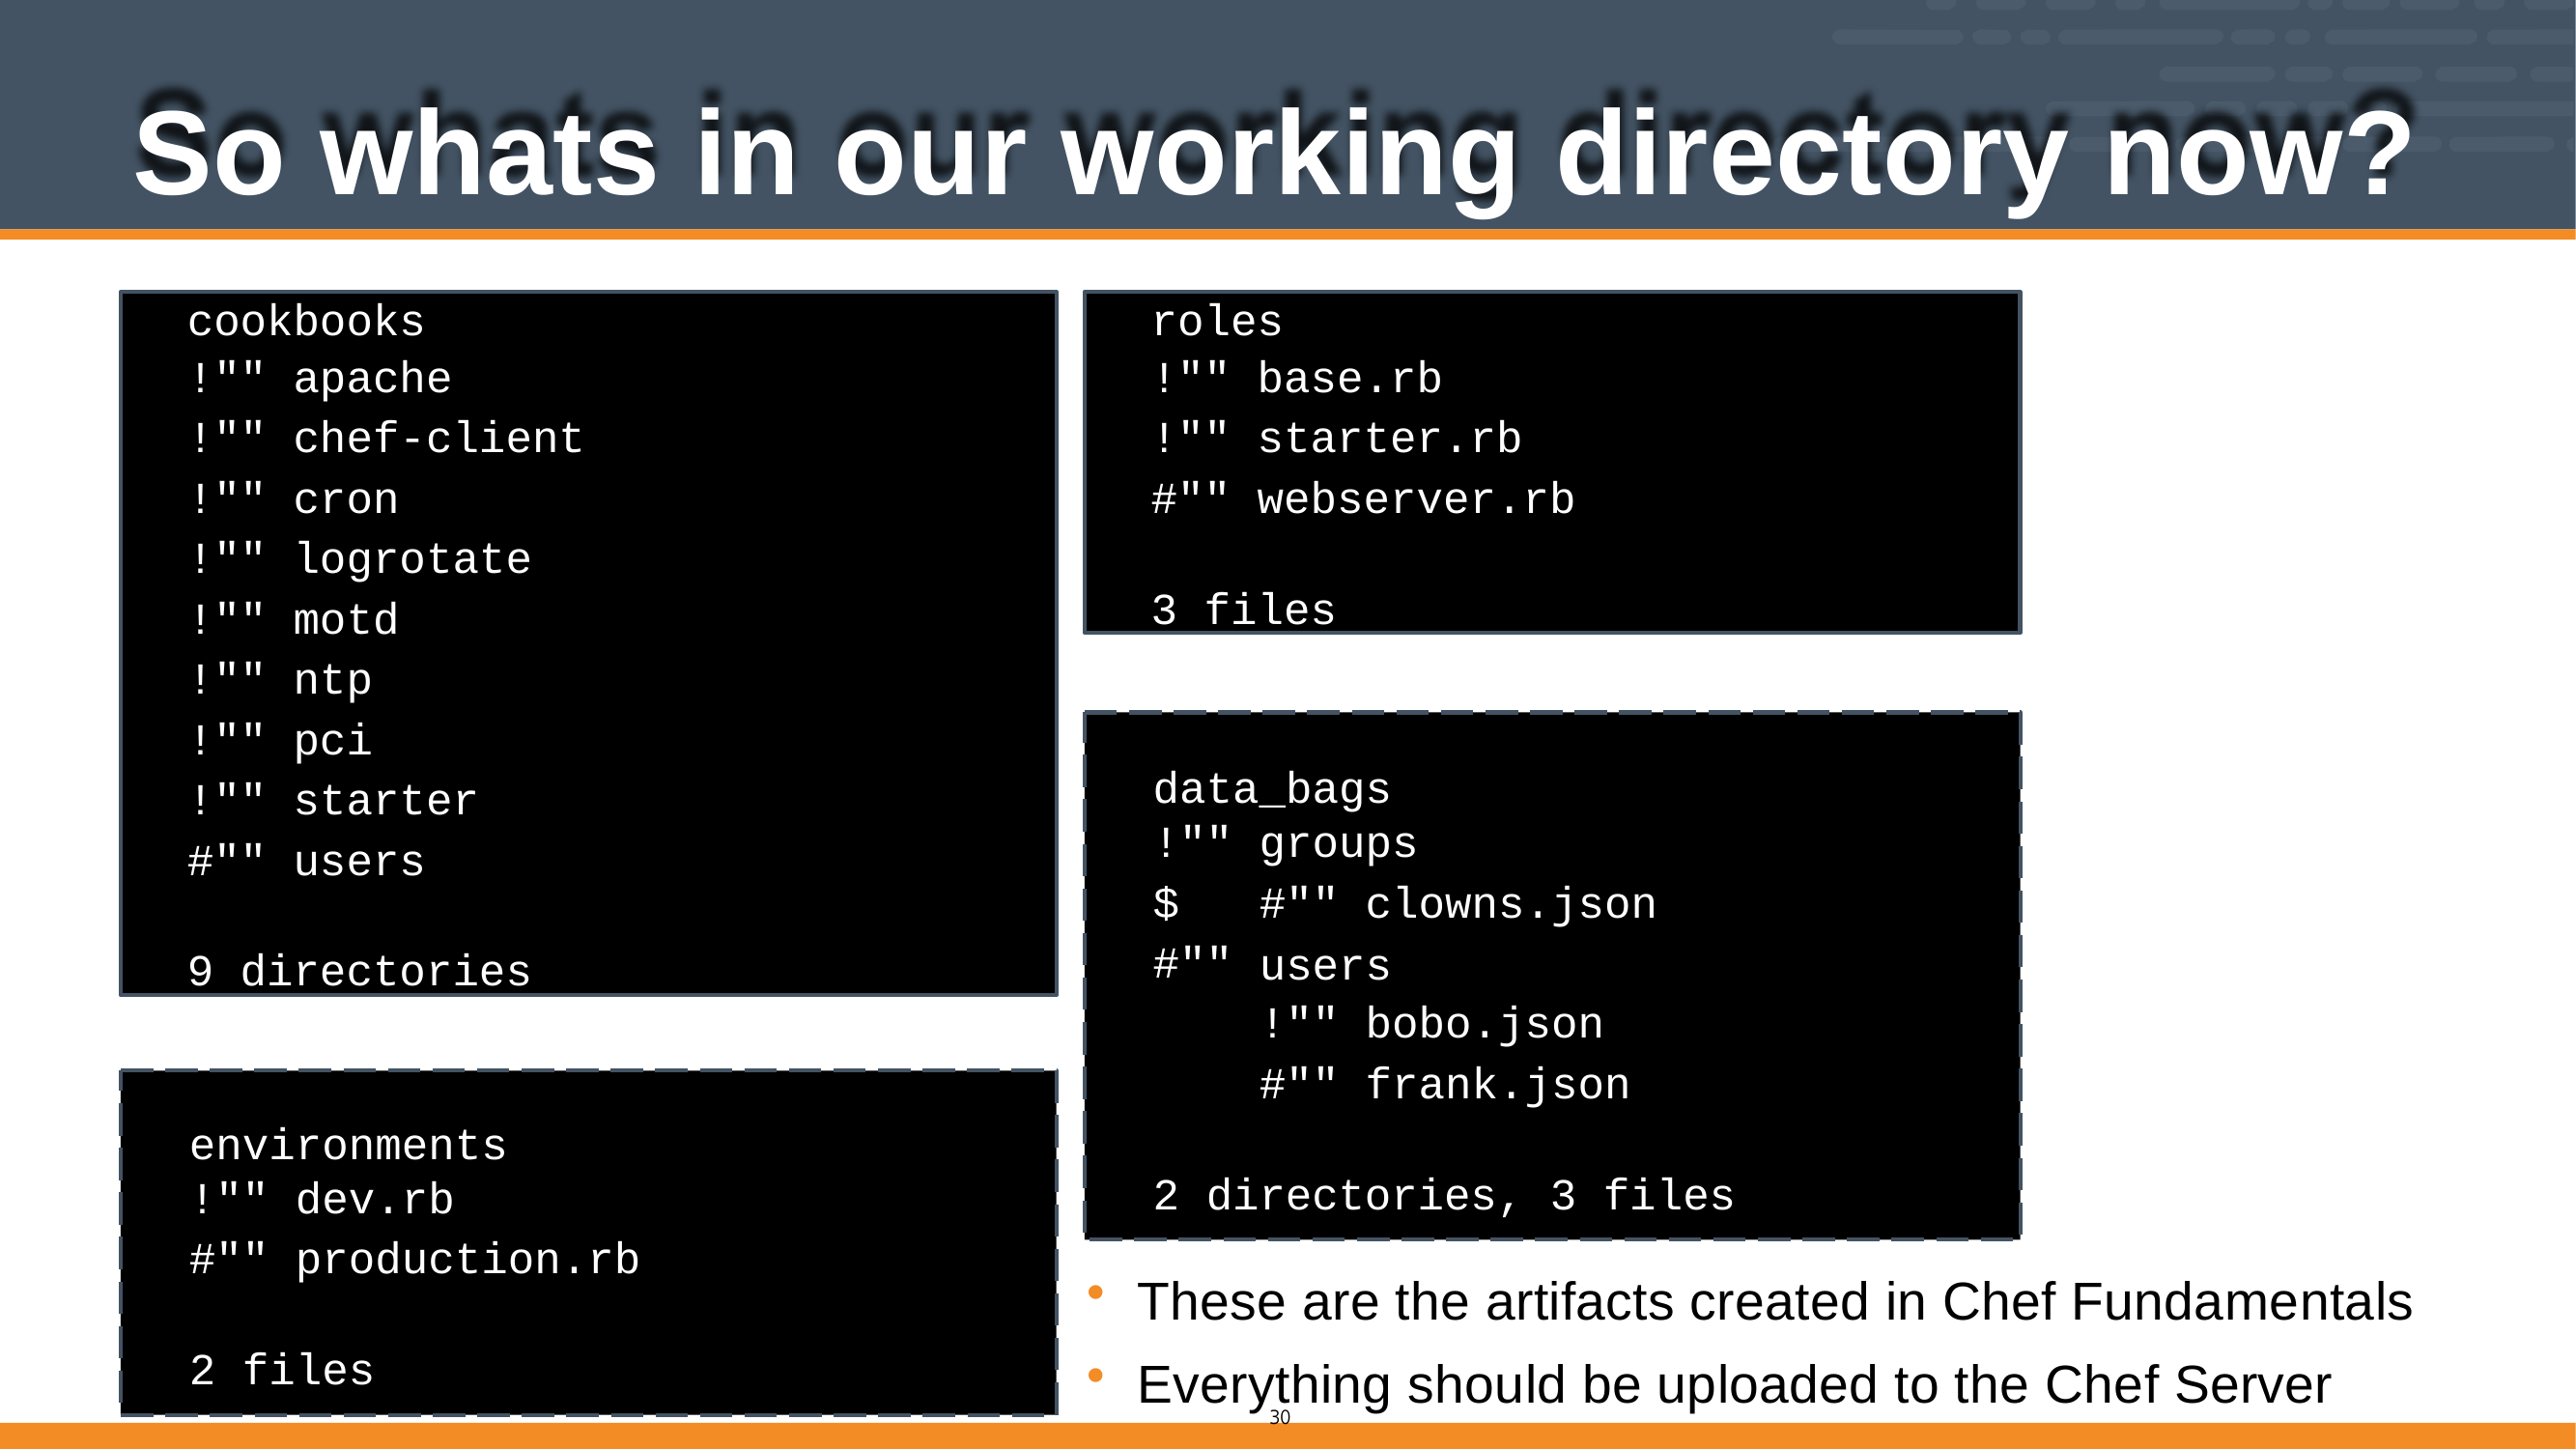

# So whats in our working directory now?

cookbooks
!"" apache
!"" chef-client
!"" cron
!"" logrotate
!"" motd
!"" ntp
!"" pci
!"" starter
#"" users

9 directories
roles
!"" base.rb
!"" starter.rb
#"" webserver.rb

3 files

data_bags
!"" groups
$
#""
#"" clowns.json
users
!"" bobo.json
#"" frank.json

environments
2 directories, 3 files
!"" dev.rb
#"" production.rb
These are the artifacts created in Chef Fundamentals
Everything should be uploaded to the Chef Server
2 files
30